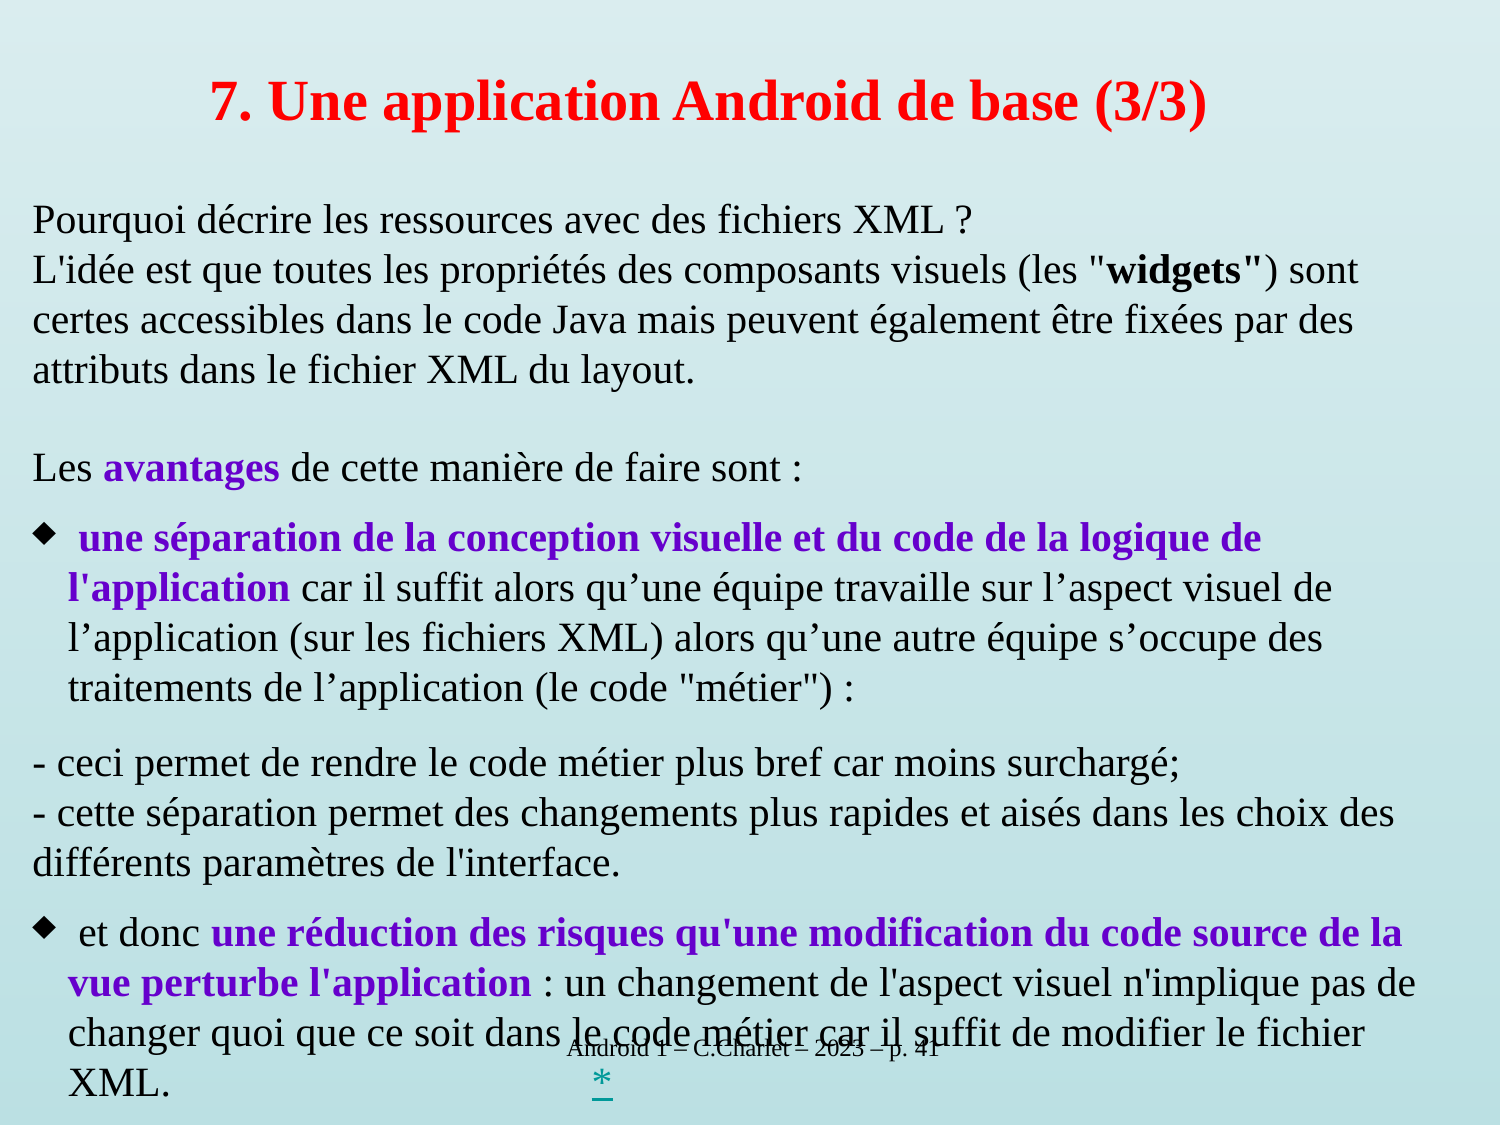

7. Une application Android de base (3/3)
Pourquoi décrire les ressources avec des fichiers XML ?
L'idée est que toutes les propriétés des composants visuels (les "widgets") sont certes accessibles dans le code Java mais peuvent également être fixées par des attributs dans le fichier XML du layout.
Les avantages de cette manière de faire sont :

 une séparation de la conception visuelle et du code de la logique de l'application car il suffit alors qu’une équipe travaille sur l’aspect visuel de l’application (sur les fichiers XML) alors qu’une autre équipe s’occupe des traitements de l’application (le code "métier") :

- ceci permet de rendre le code métier plus bref car moins surchargé;
- cette séparation permet des changements plus rapides et aisés dans les choix des différents paramètres de l'interface.

 et donc une réduction des risques qu'une modification du code source de la vue perturbe l'application : un changement de l'aspect visuel n'implique pas de changer quoi que ce soit dans le code métier car il suffit de modifier le fichier XML.
 Android 1 – C.Charlet – 2023 – p. 41
*